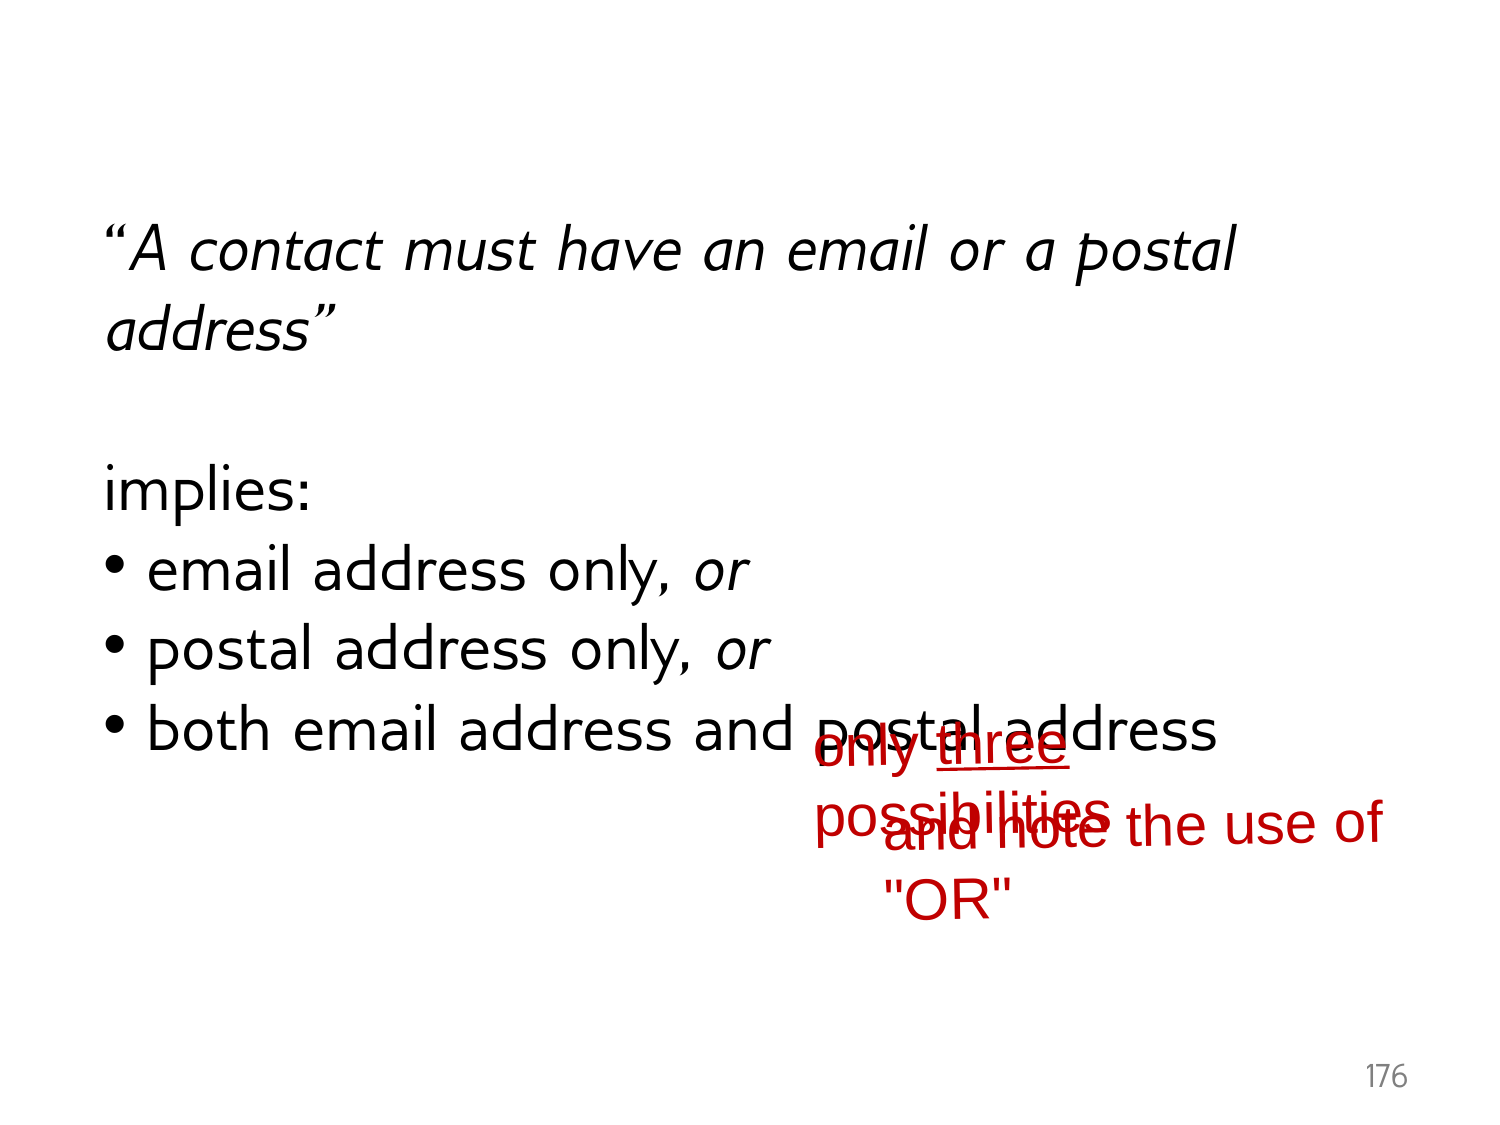

#
“A contact must have an email or a postal address”

implies:
 email address only, or
 postal address only, or
 both email address and postal address

only three possibilities
and note the use of "OR"